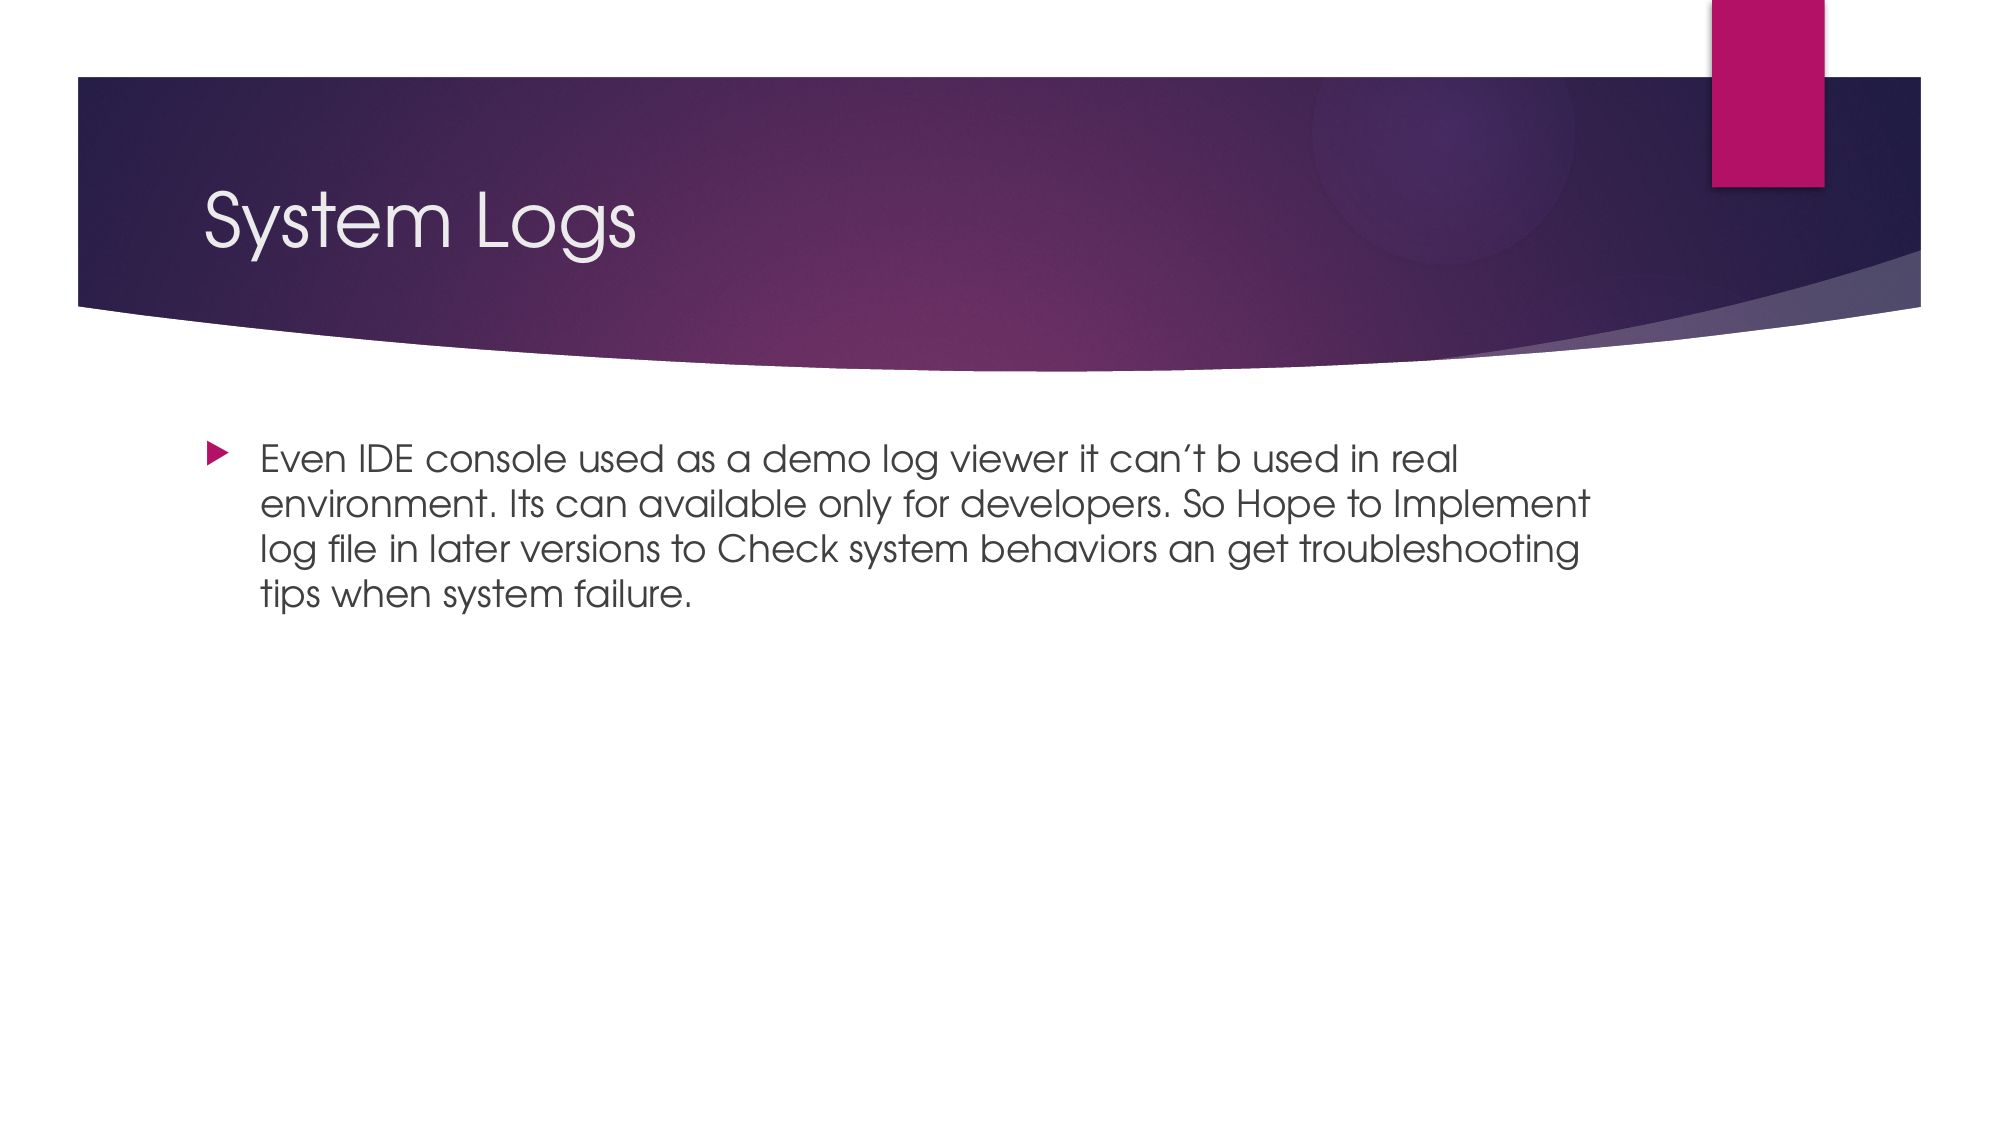

# System Logs
Even IDE console used as a demo log viewer it can’t b used in real environment. Its can available only for developers. So Hope to Implement log file in later versions to Check system behaviors an get troubleshooting tips when system failure.